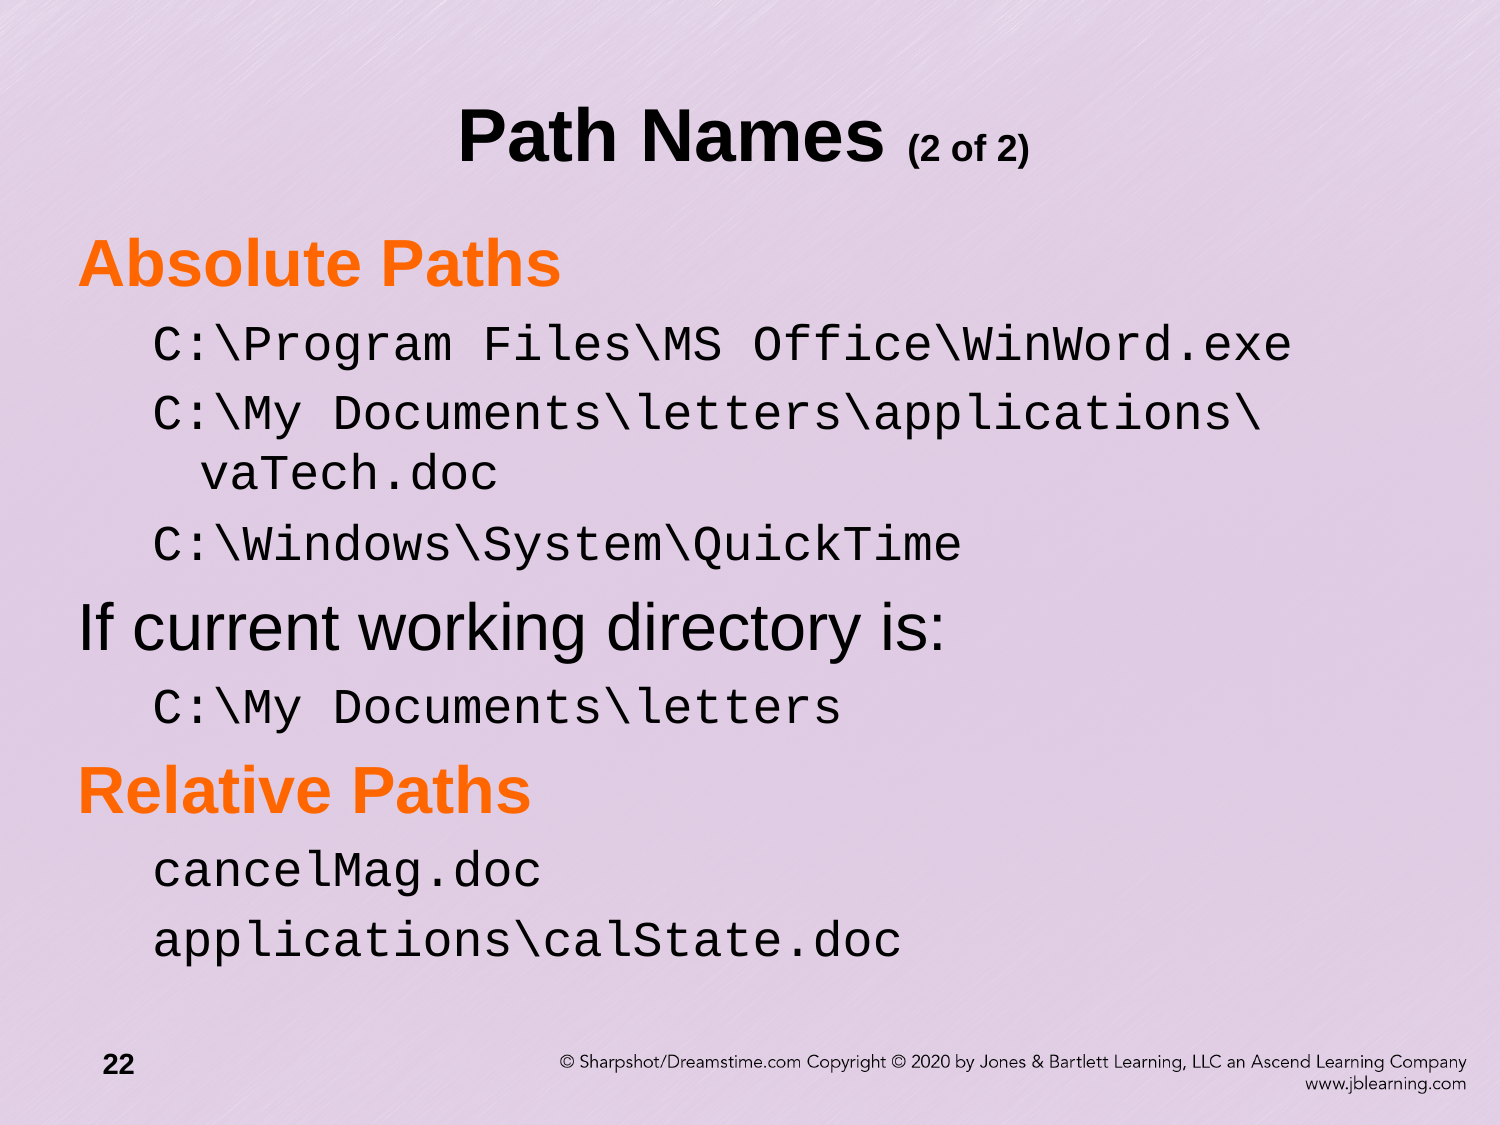

# Path Names (2 of 2)
Absolute Paths
C:\Program Files\MS Office\WinWord.exe
C:\My Documents\letters\applications\vaTech.doc
C:\Windows\System\QuickTime
If current working directory is:
C:\My Documents\letters
Relative Paths
cancelMag.doc
applications\calState.doc
22